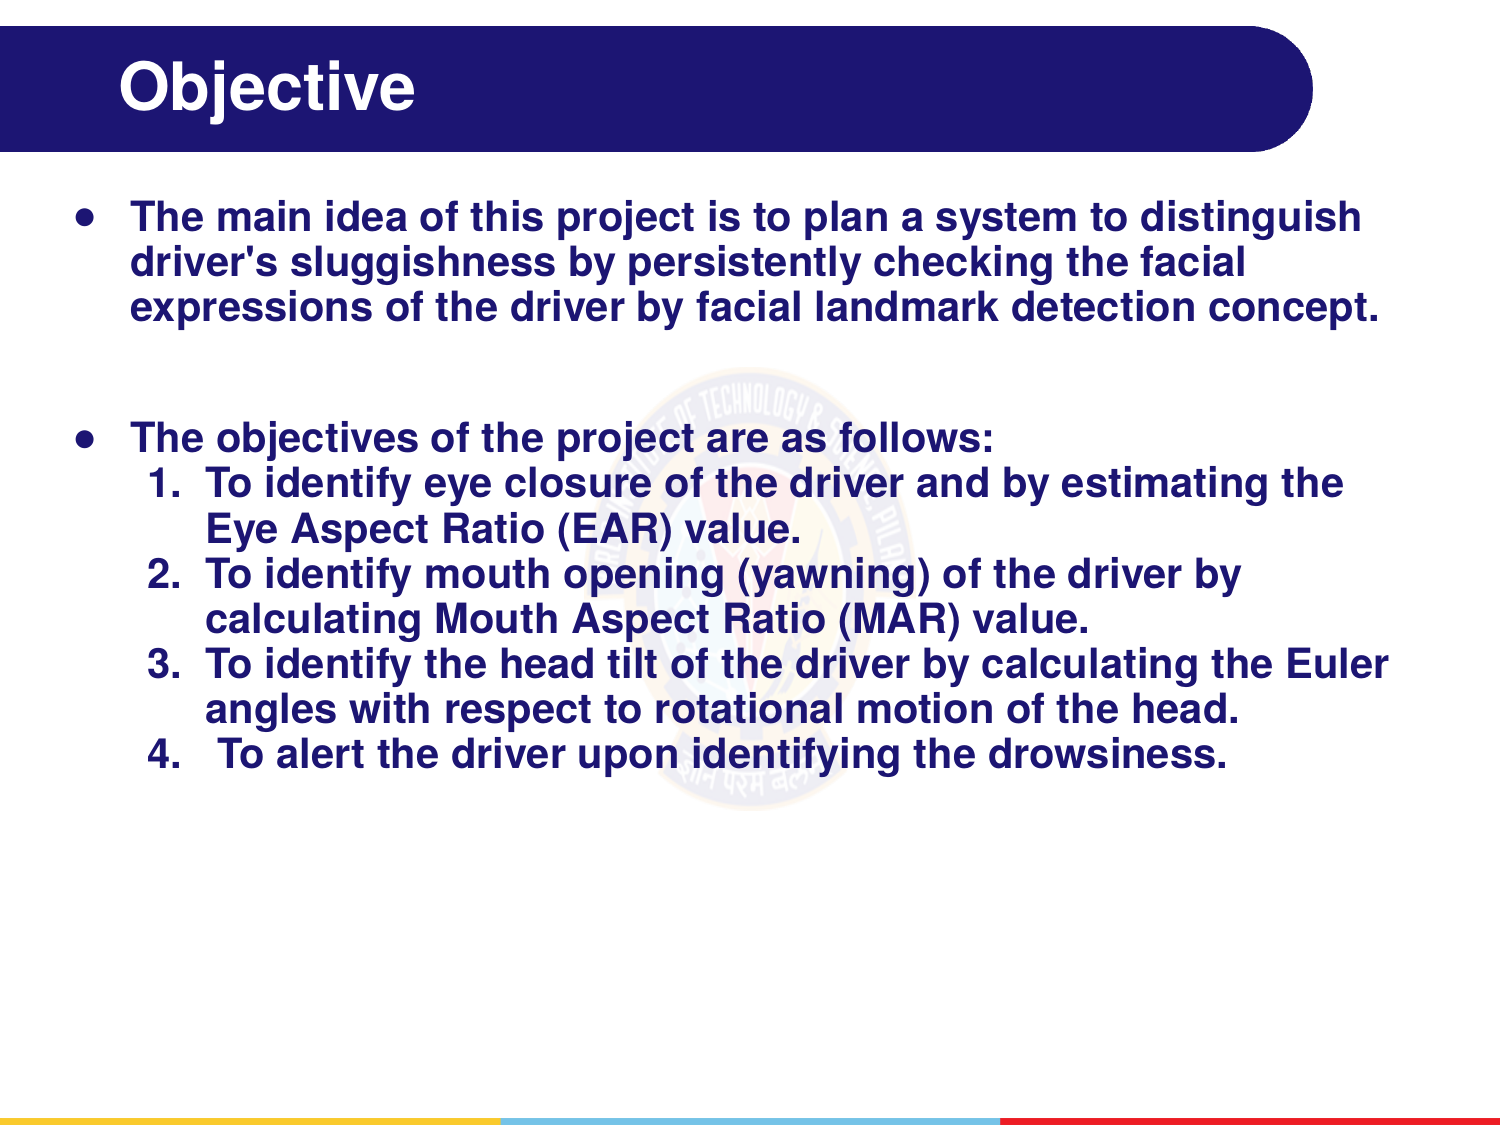

# Objective
The main idea of this project is to plan a system to distinguish driver's sluggishness by persistently checking the facial expressions of the driver by facial landmark detection concept.

The objectives of the project are as follows:
To identify eye closure of the driver and by estimating the Eye Aspect Ratio (EAR) value.
To identify mouth opening (yawning) of the driver by calculating Mouth Aspect Ratio (MAR) value.
To identify the head tilt of the driver by calculating the Euler angles with respect to rotational motion of the head.
 To alert the driver upon identifying the drowsiness.